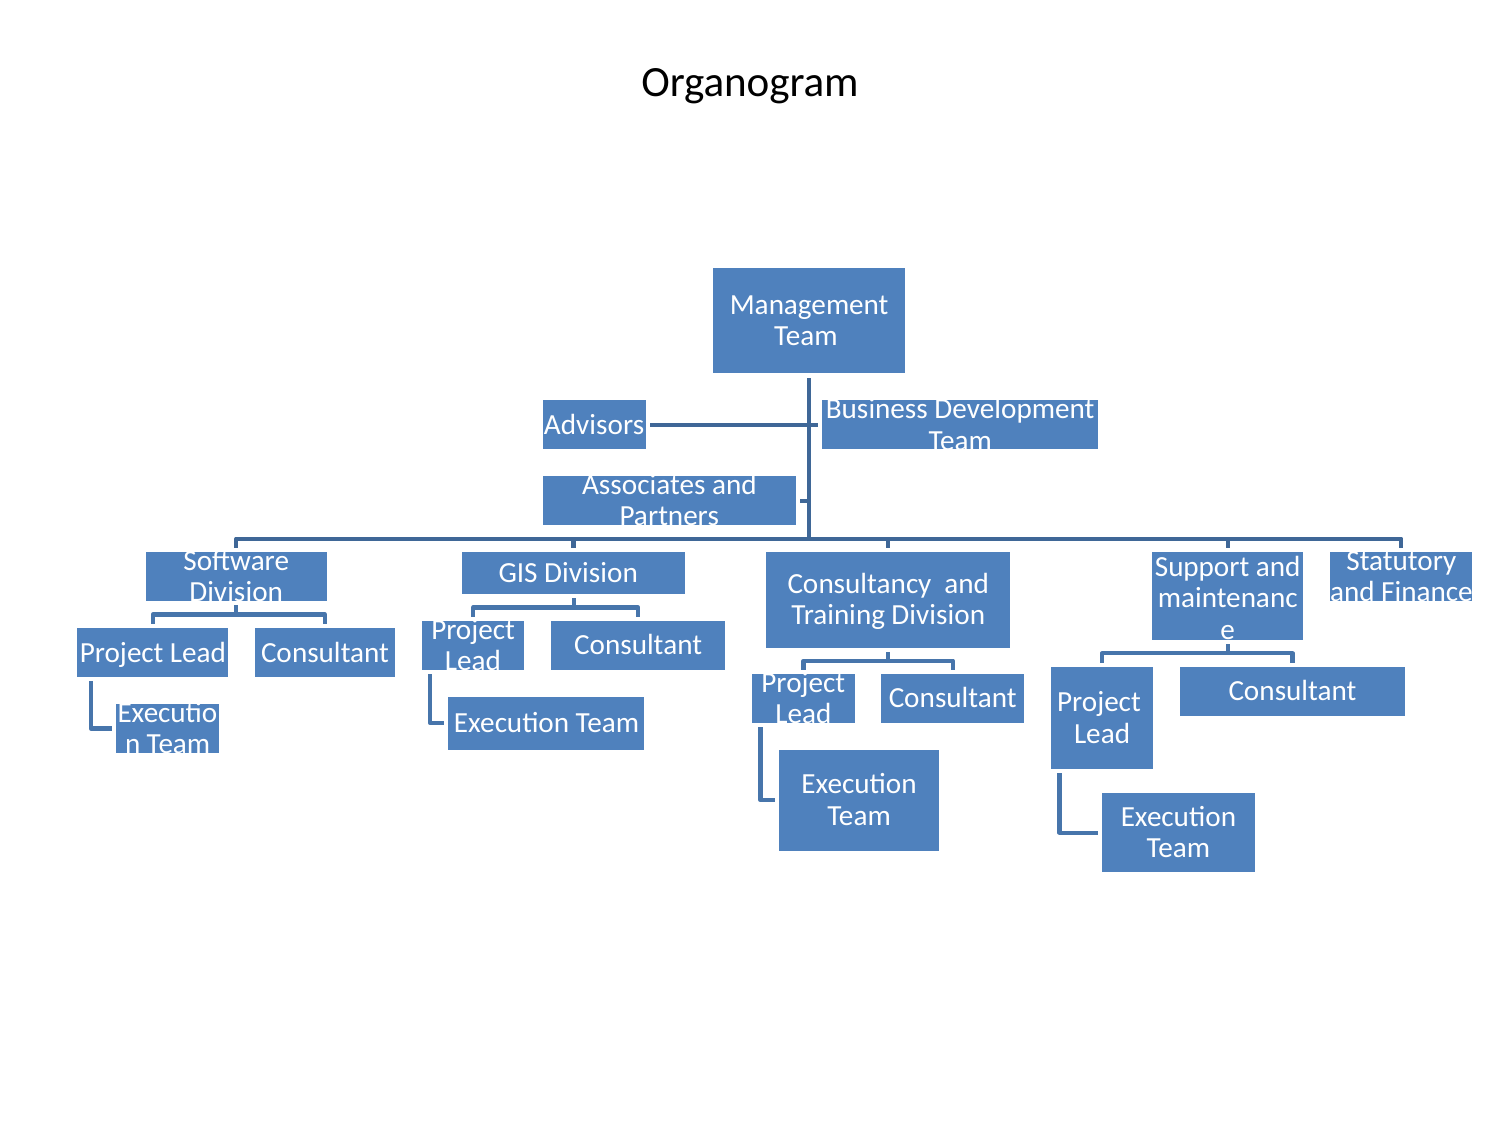

# Organogram
Management Team
Software Division
Project Lead
Execution Team
Consultant
GIS Division
Project Lead
Execution Team
Consultant
Consultancy  and Training Division
Project Lead
Execution Team
Consultant
Support and maintenance
Project  Lead
Execution Team
Consultant
Statutory and Finance
Advisors
Business Development Team
Associates and Partners